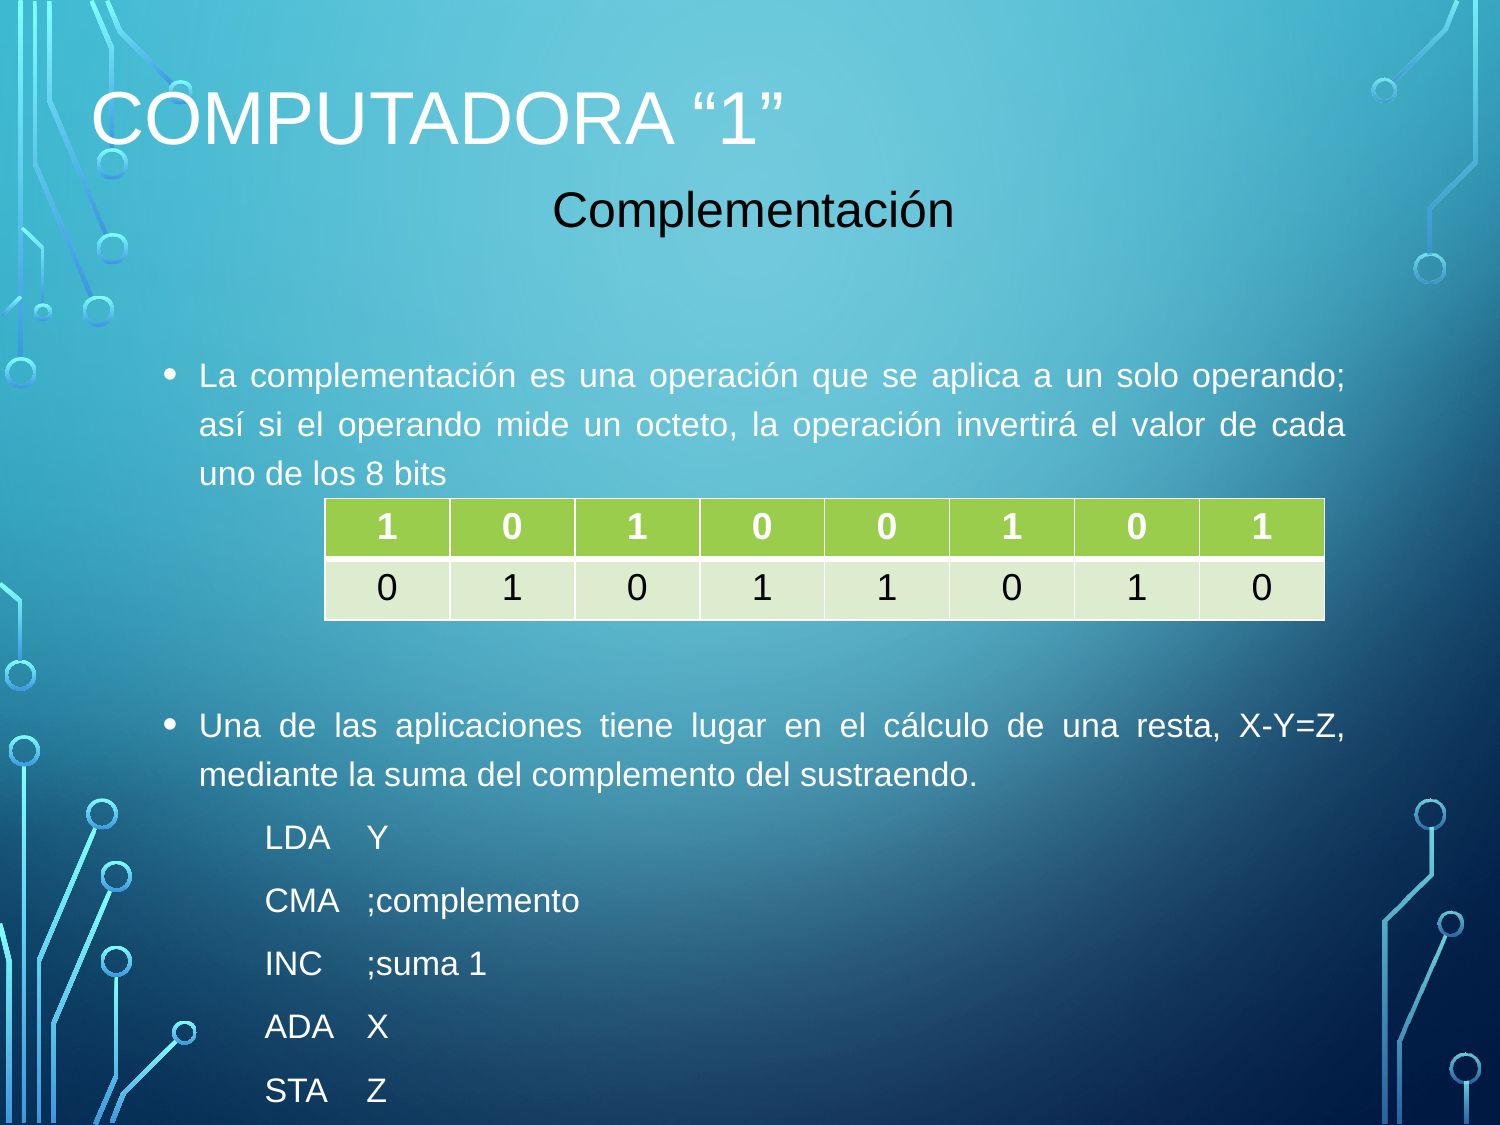

# Computadora “1”
Complementación
La complementación es una operación que se aplica a un solo operando; así si el operando mide un octeto, la operación invertirá el valor de cada uno de los 8 bits

Una de las aplicaciones tiene lugar en el cálculo de una resta, X-Y=Z, mediante la suma del complemento del sustraendo.
	LDA	Y
	CMA		;complemento
	INC		;suma 1
	ADA	X
	STA	Z

| 1 | 0 | 1 | 0 | 0 | 1 | 0 | 1 |
| --- | --- | --- | --- | --- | --- | --- | --- |
| 0 | 1 | 0 | 1 | 1 | 0 | 1 | 0 |